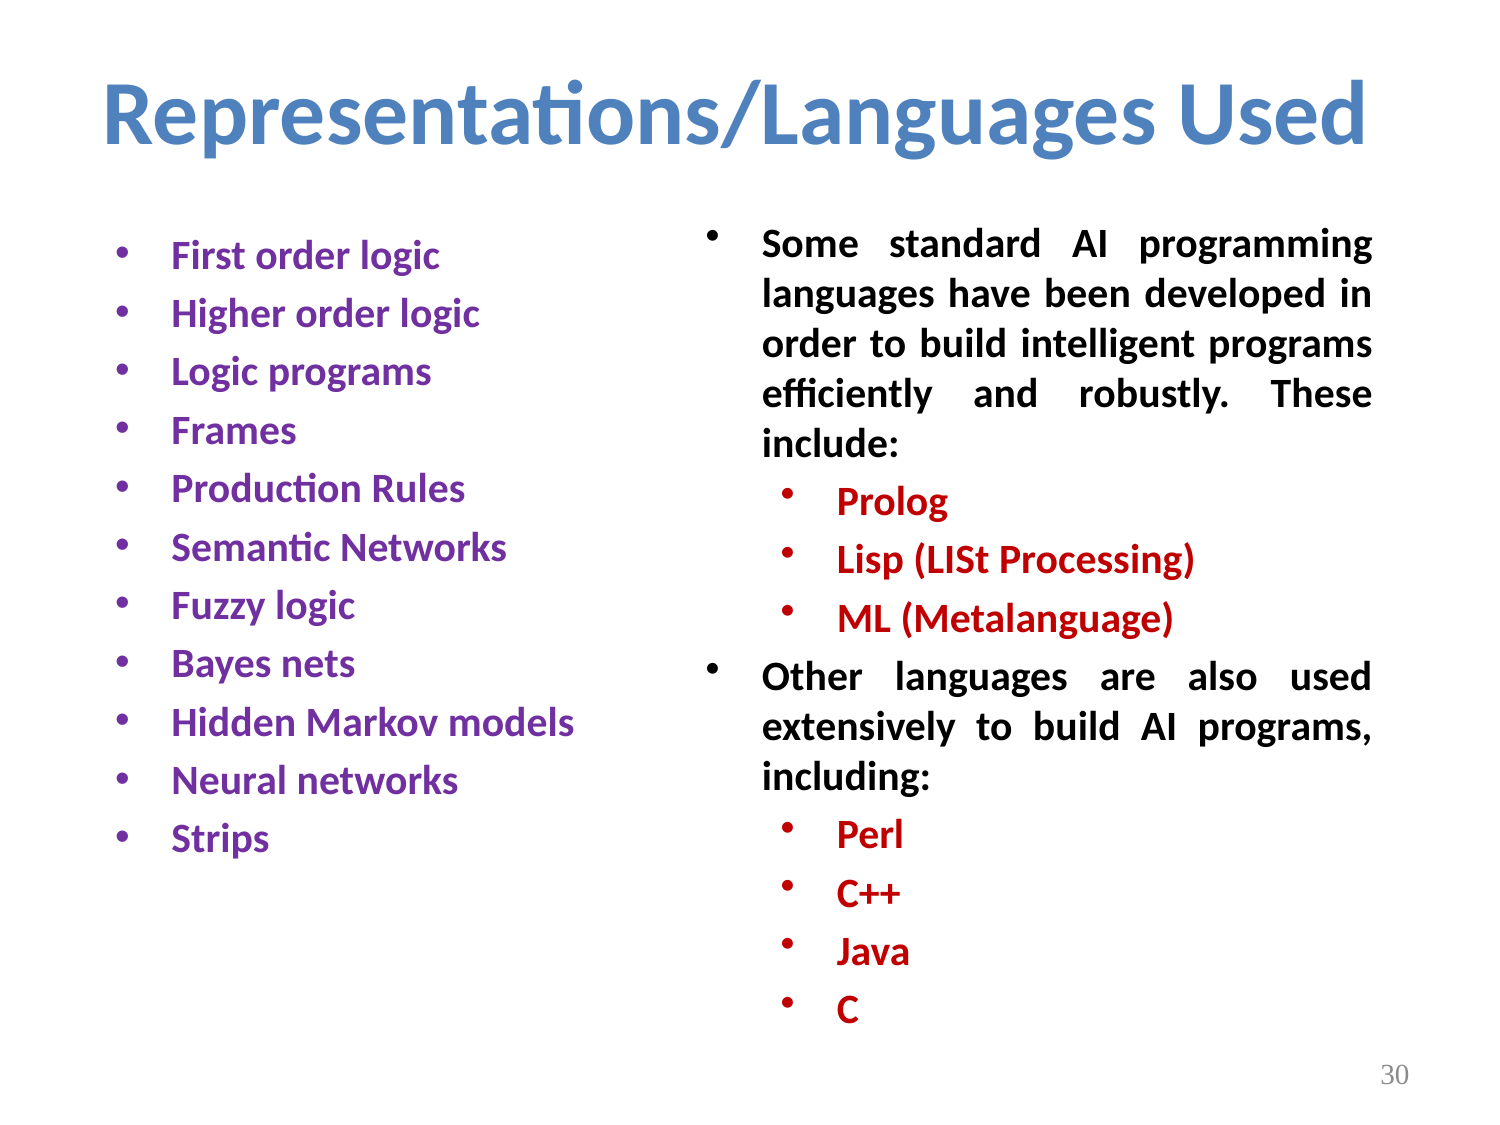

# Representations/Languages Used
Some standard AI programming languages have been developed in order to build intelligent programs efficiently and robustly. These include:
Prolog
Lisp (LISt Processing)
ML (Metalanguage)
Other languages are also used extensively to build AI programs, including:
Perl
C++
Java
C
First order logic
Higher order logic
Logic programs
Frames
Production Rules
Semantic Networks
Fuzzy logic
Bayes nets
Hidden Markov models
Neural networks
Strips
30